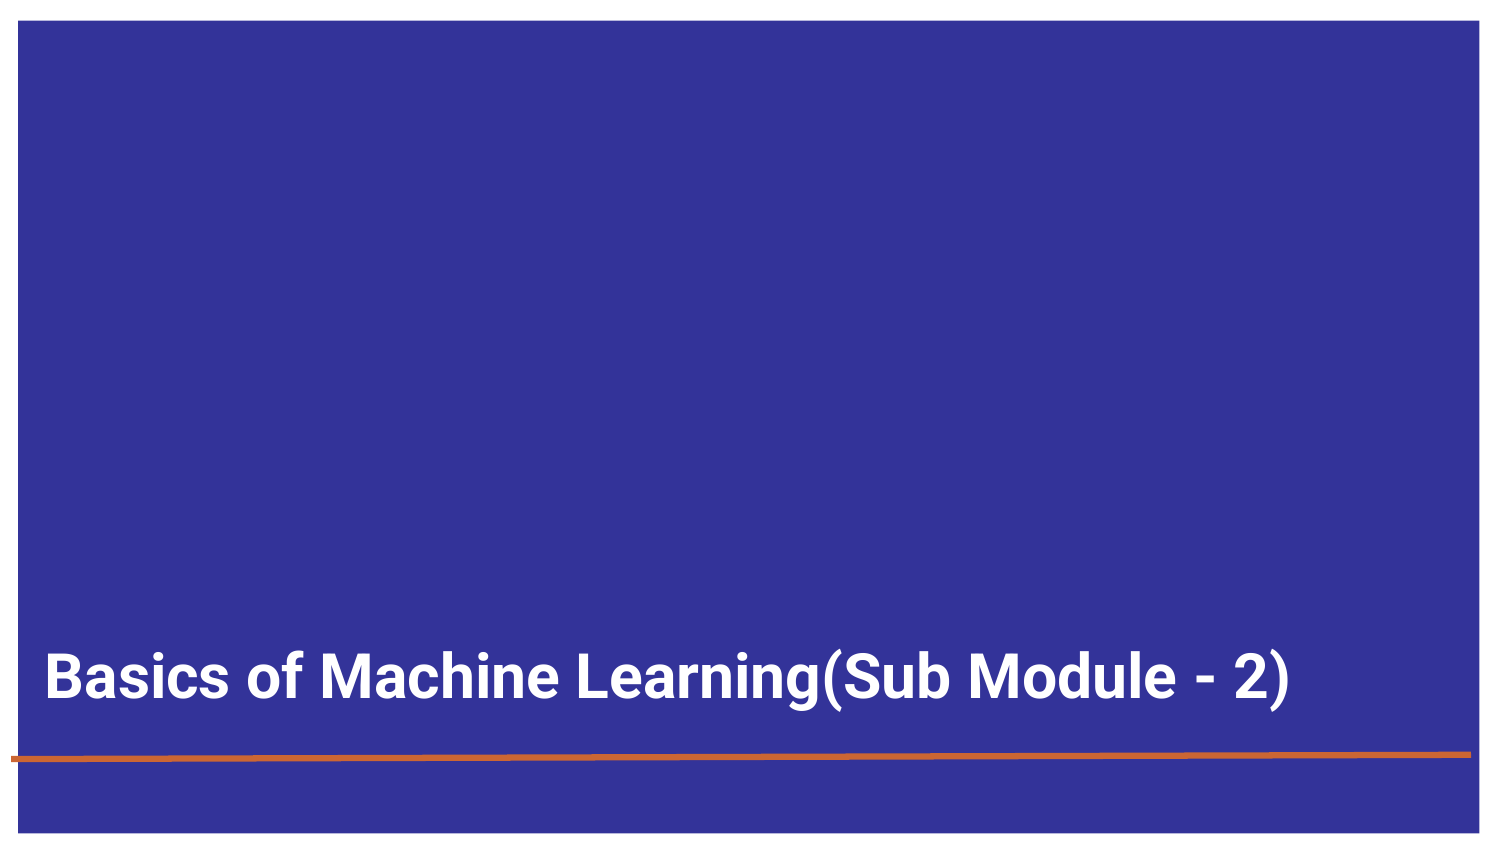

Basics of Machine Learning(Sub Module - 2)